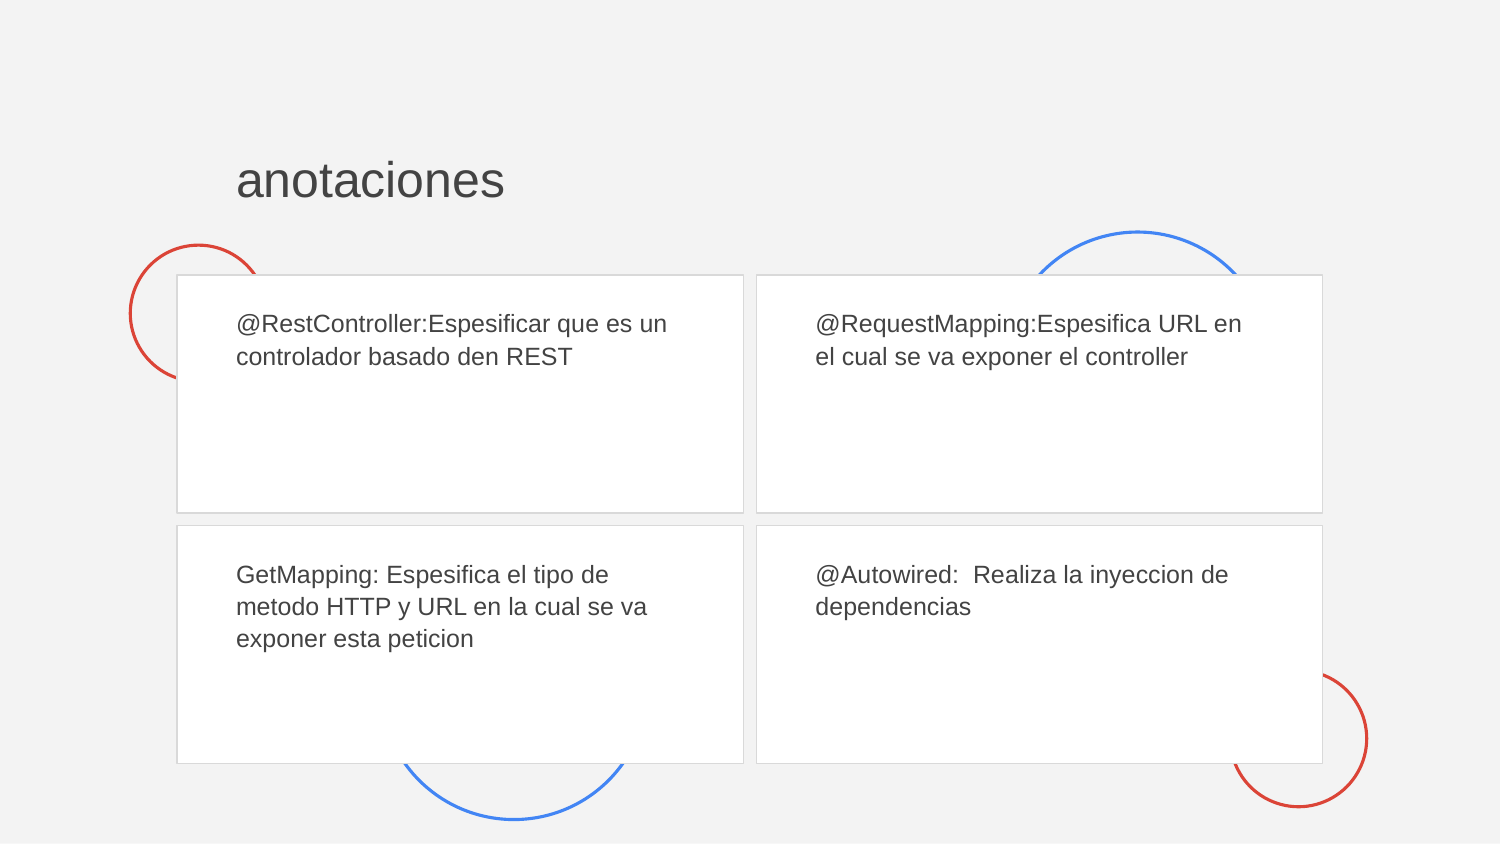

# anotaciones
@RestController:Espesificar que es un controlador basado den REST
@RequestMapping:Espesifica URL en el cual se va exponer el controller
GetMapping: Espesifica el tipo de metodo HTTP y URL en la cual se va exponer esta peticion
@Autowired:  Realiza la inyeccion de dependencias